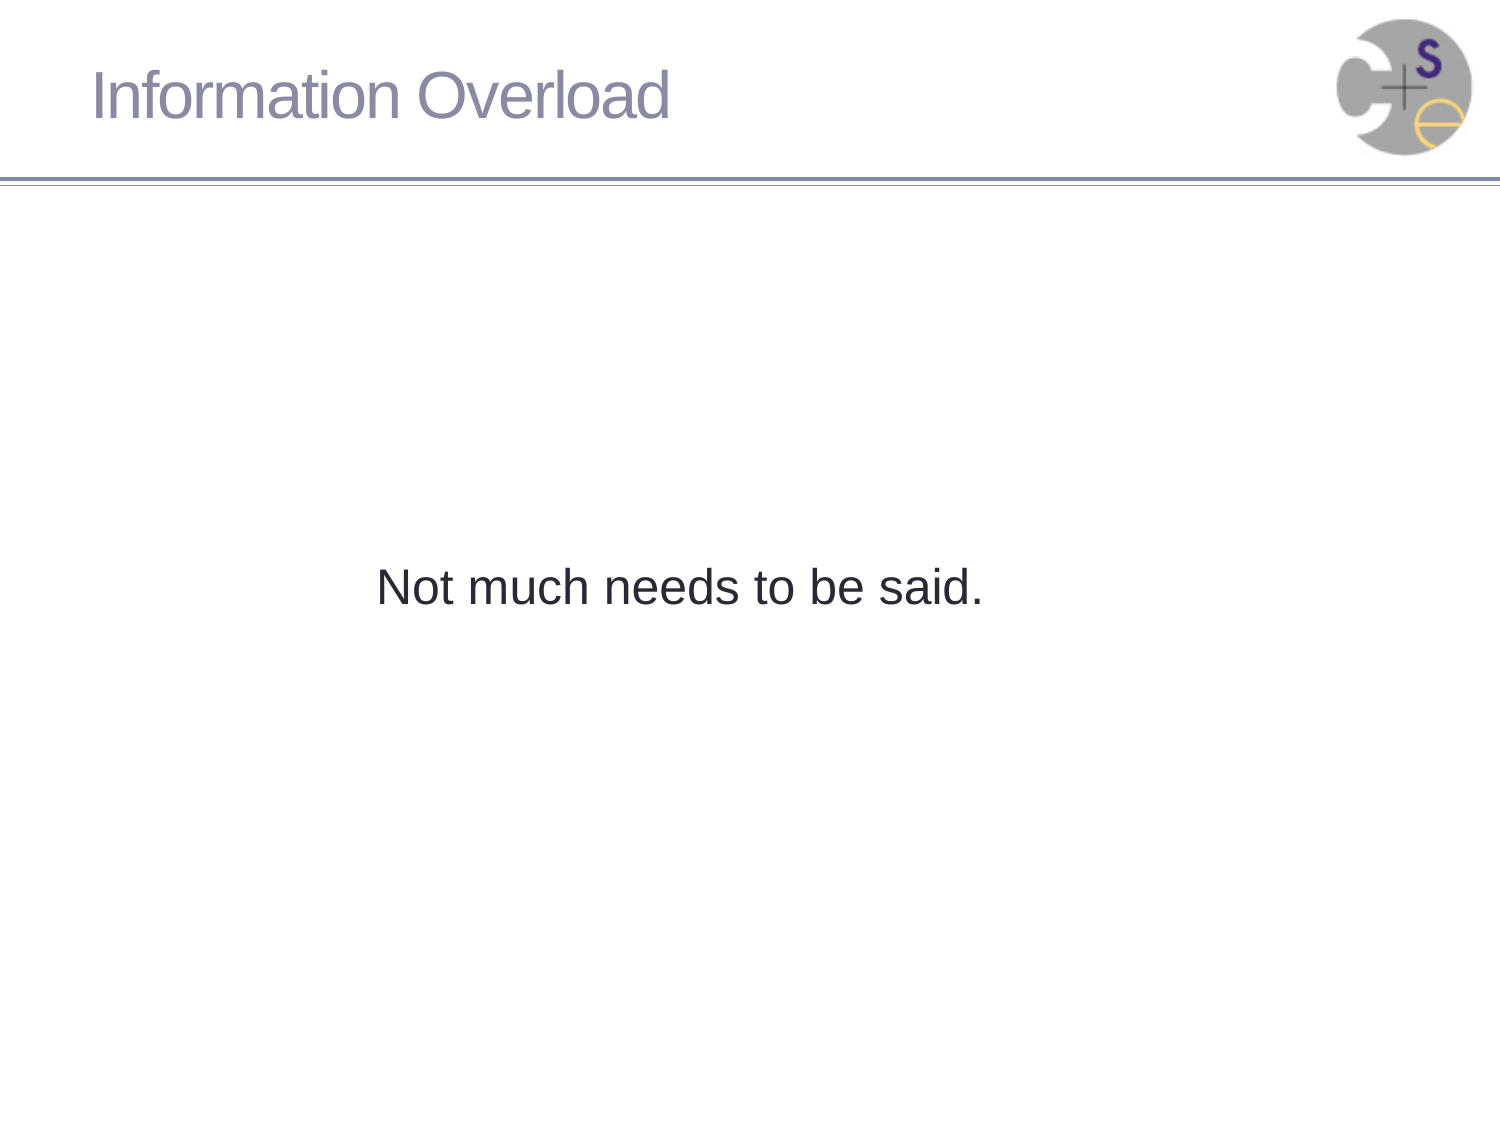

# Information Overload
Not much needs to be said.